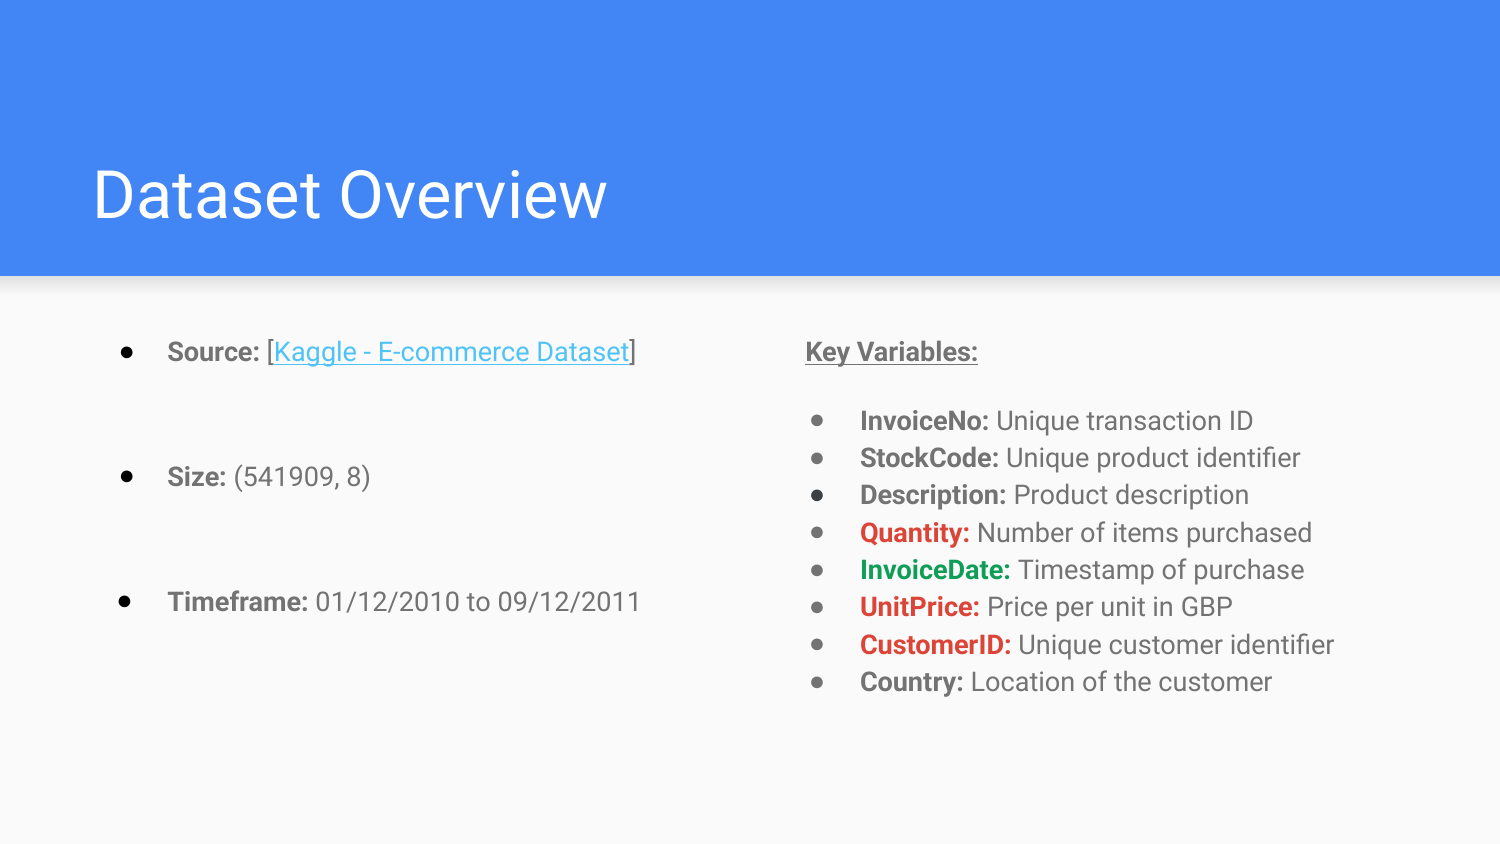

# Dataset Overview
Source: [Kaggle - E-commerce Dataset]

Size: (541909, 8)

Timeframe: 01/12/2010 to 09/12/2011

   Key Variables:
InvoiceNo: Unique transaction ID
StockCode: Unique product identifier
Description: Product description
Quantity: Number of items purchased
InvoiceDate: Timestamp of purchase
UnitPrice: Price per unit in GBP
CustomerID: Unique customer identifier
Country: Location of the customer